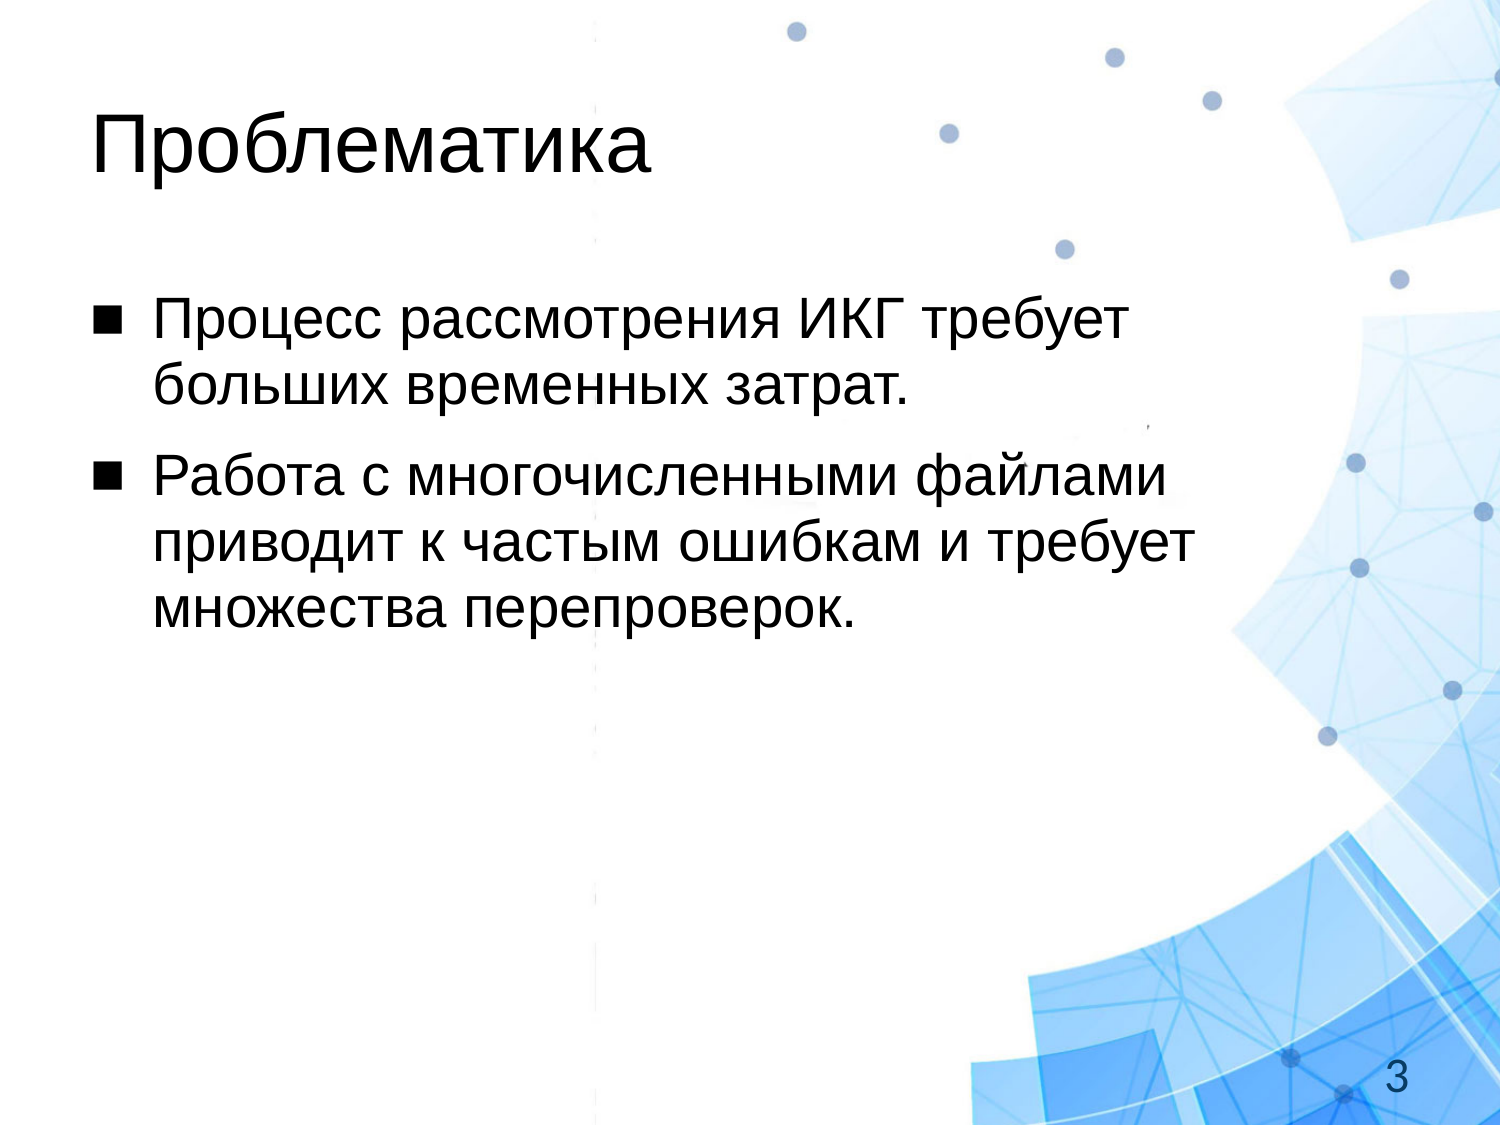

# Проблематика
Процесс рассмотрения ИКГ требует больших временных затрат.
Работа с многочисленными файлами приводит к частым ошибкам и требует множества перепроверок.

3